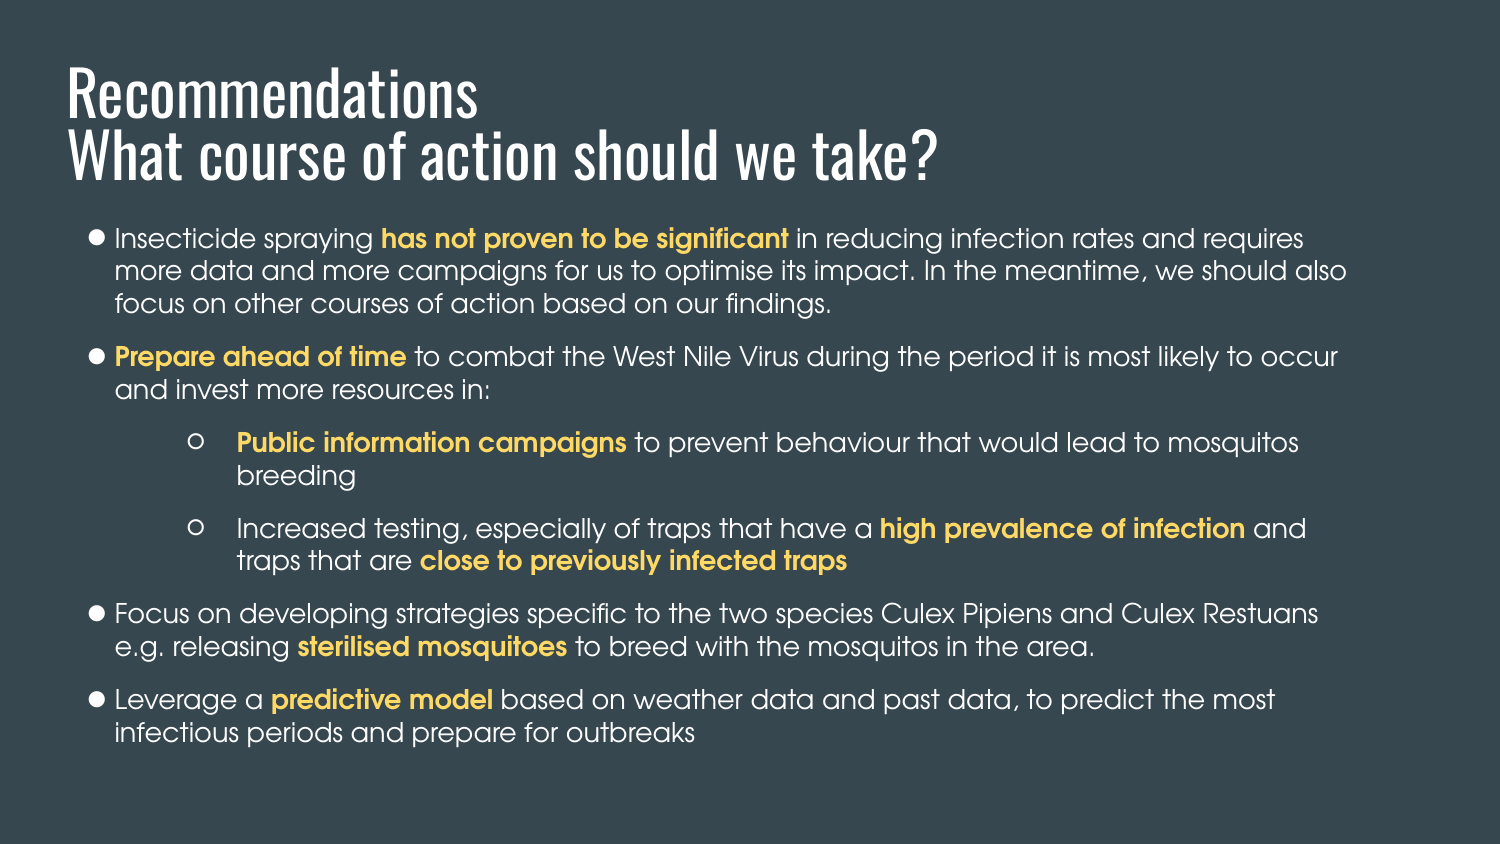

# Recommendations
What course of action should we take?
Insecticide spraying has not proven to be significant in reducing infection rates and requires more data and more campaigns for us to optimise its impact. In the meantime, we should also focus on other courses of action based on our findings.
Prepare ahead of time to combat the West Nile Virus during the period it is most likely to occur and invest more resources in:
Public information campaigns to prevent behaviour that would lead to mosquitos breeding
Increased testing, especially of traps that have a high prevalence of infection and traps that are close to previously infected traps
Focus on developing strategies specific to the two species Culex Pipiens and Culex Restuans e.g. releasing sterilised mosquitoes to breed with the mosquitos in the area.
Leverage a predictive model based on weather data and past data, to predict the most infectious periods and prepare for outbreaks